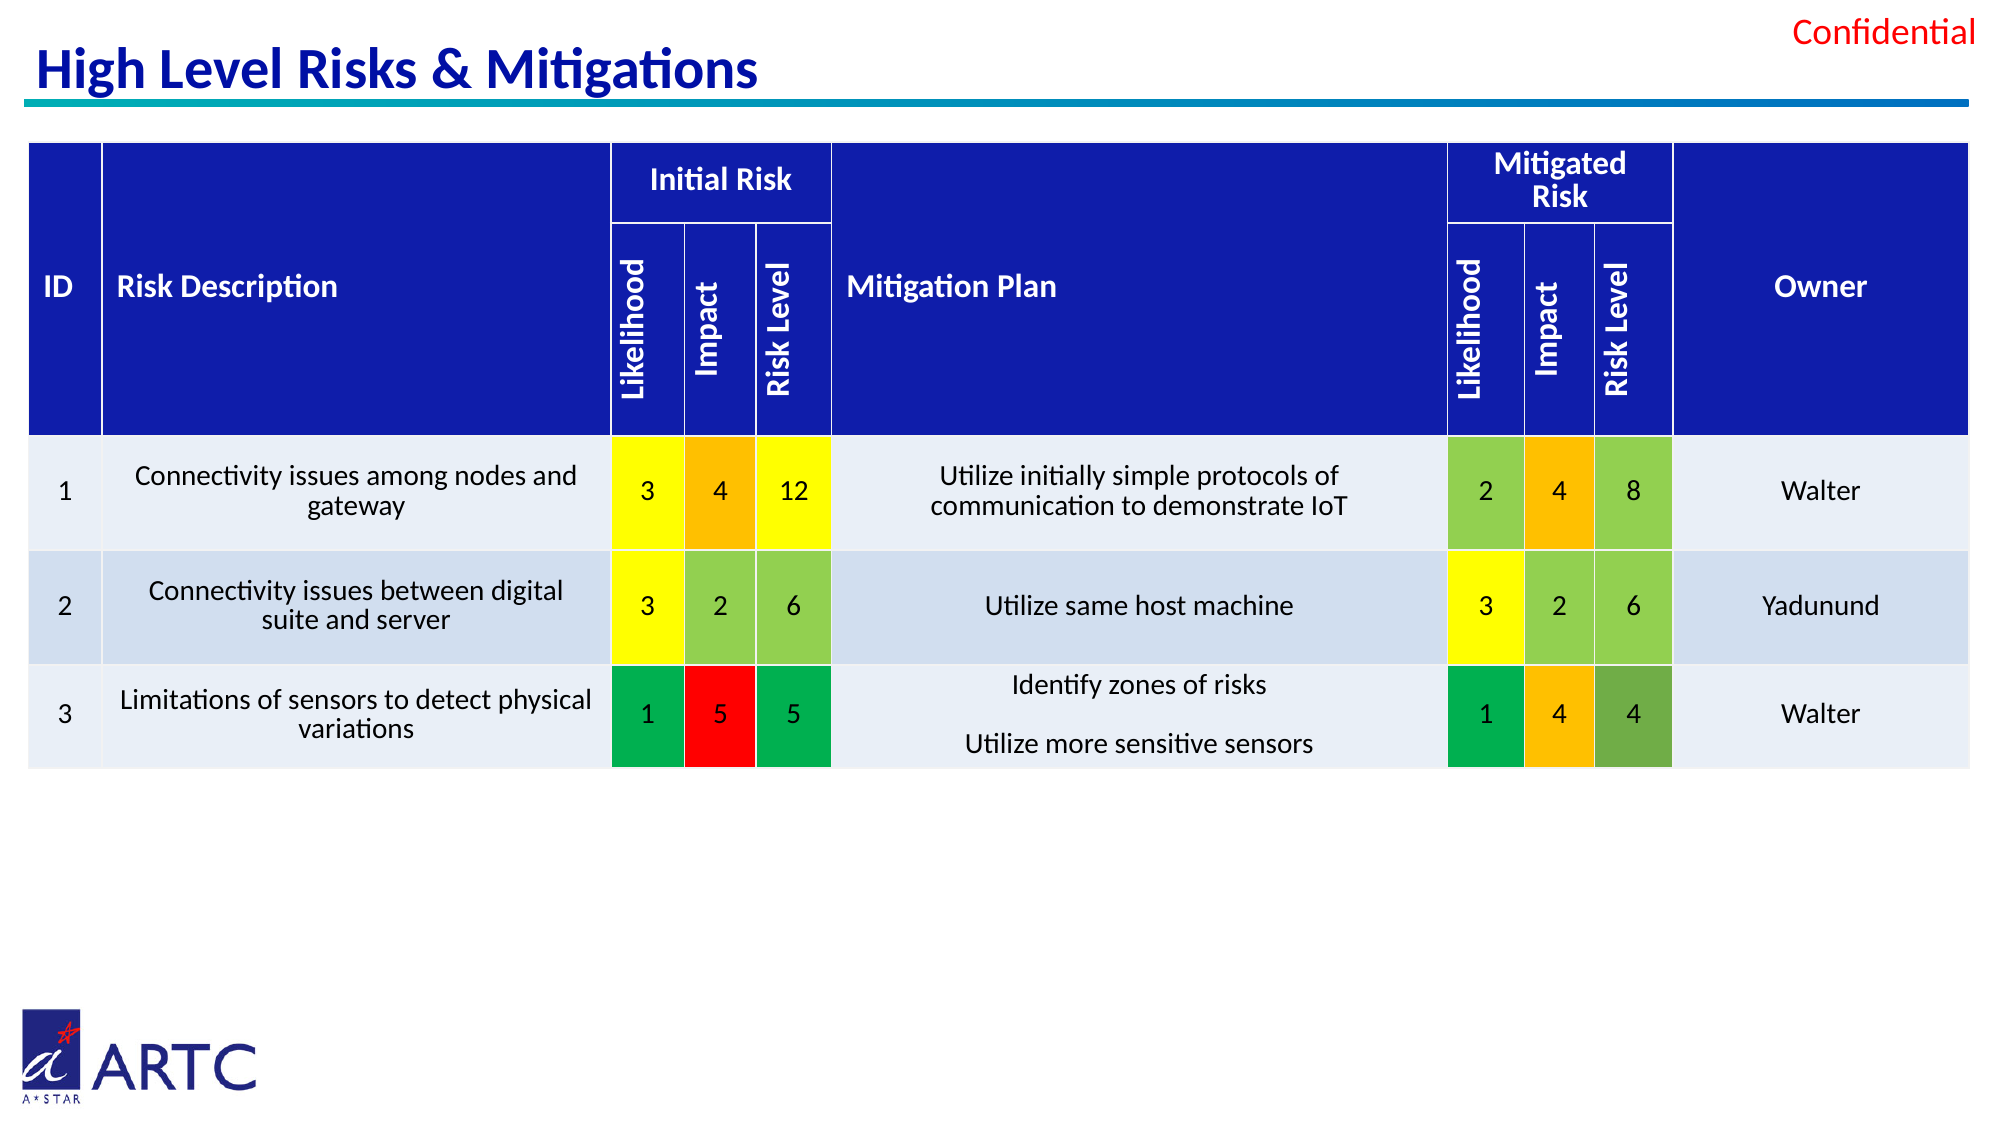

# High Level Risks & Mitigations
| ID | Risk Description | Initial Risk |  |  | Mitigation Plan | Mitigated Risk |  |  | Owner |
| --- | --- | --- | --- | --- | --- | --- | --- | --- | --- |
|  |  | Likelihood | Impact | Risk Level |  | Likelihood | Impact | Risk Level |  |
| 1 | Connectivity issues among nodes and gateway | 3 | 4 | 12 | Utilize initially simple protocols of communication to demonstrate IoT | 2 | 4 | 8 | Walter |
| 2 | Connectivity issues between digital suite and server | 3 | 2 | 6 | Utilize same host machine | 3 | 2 | 6 | Yadunund |
| 3 | Limitations of sensors to detect physical variations | 1 | 5 | 5 | Identify zones of risks Utilize more sensitive sensors | 1 | 4 | 4 | Walter |